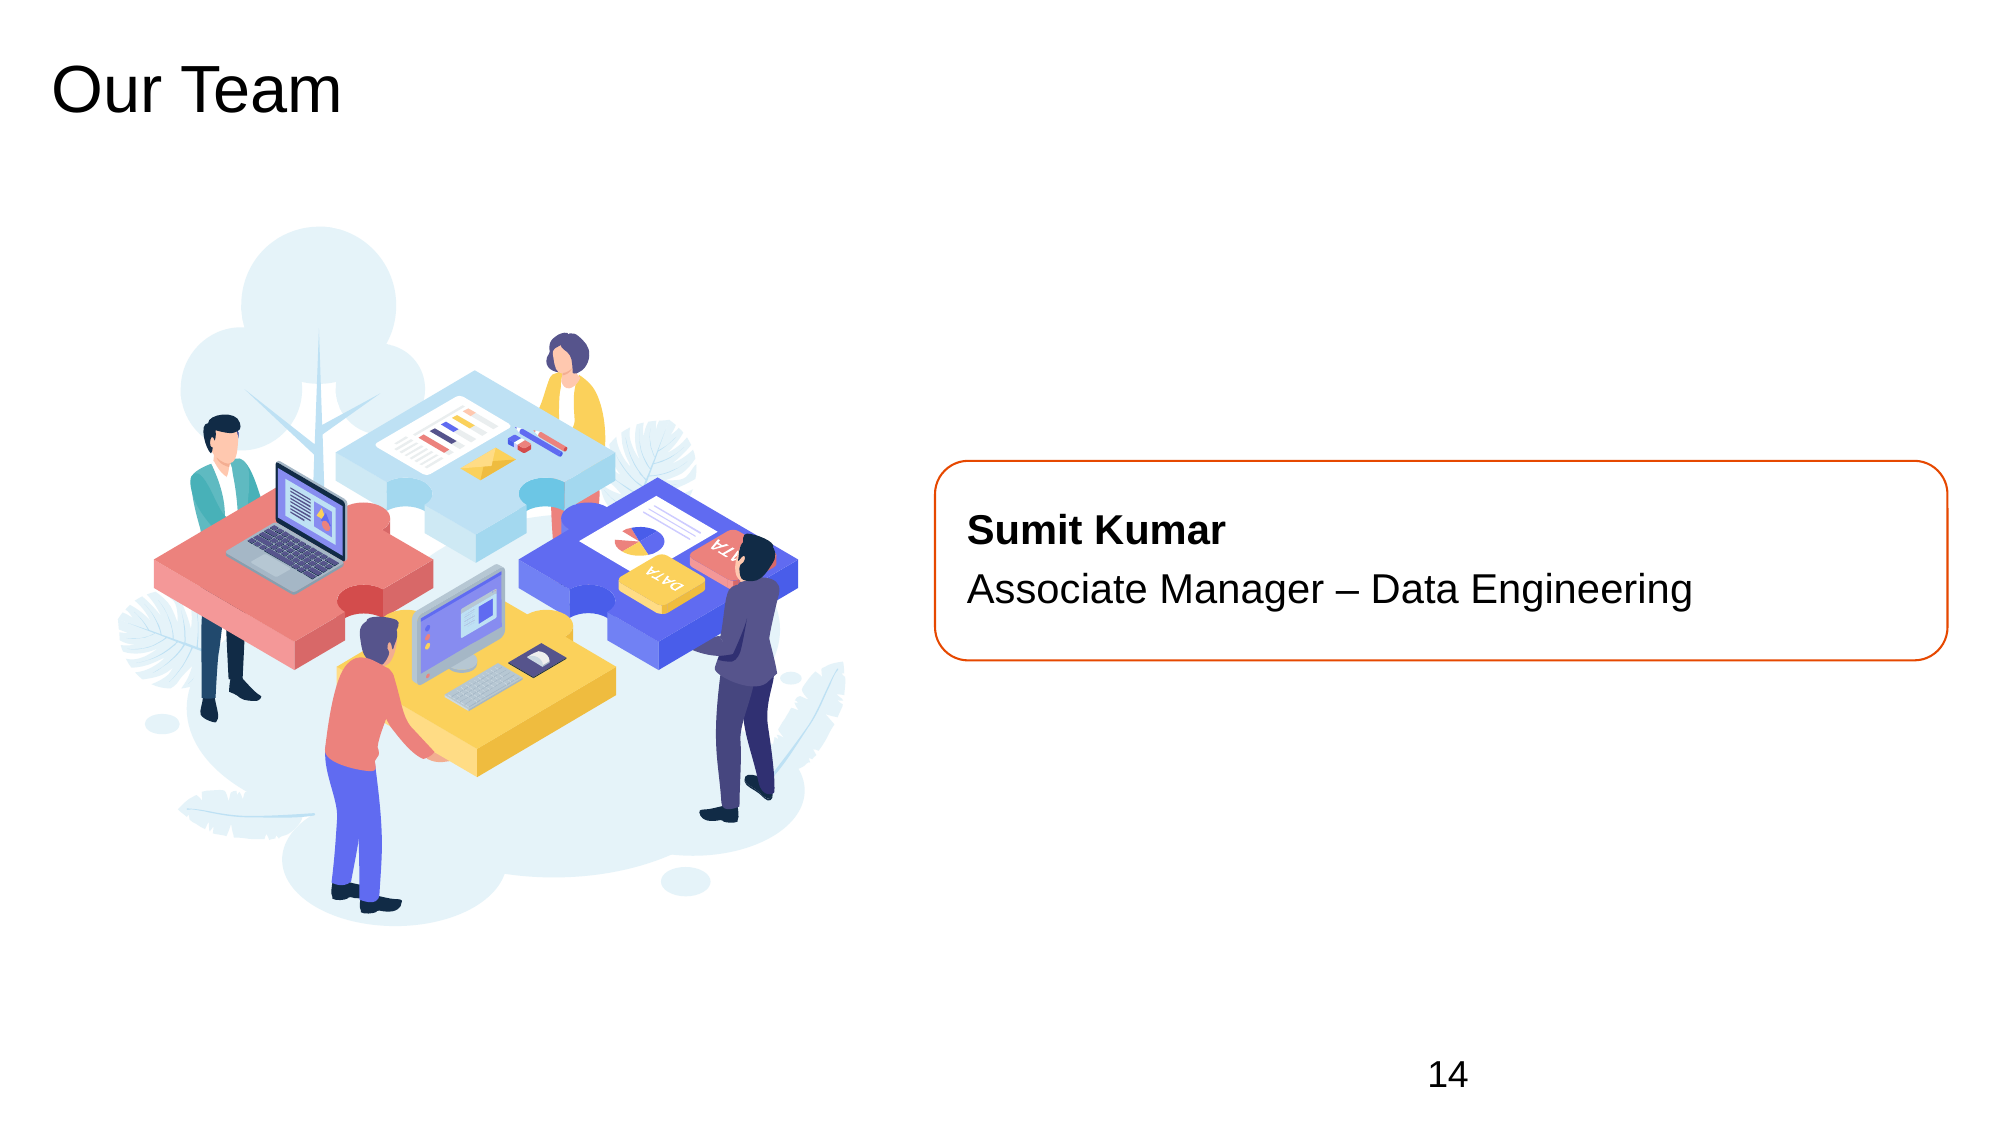

# Our Team
Sumit Kumar
Associate Manager – Data Engineering

14